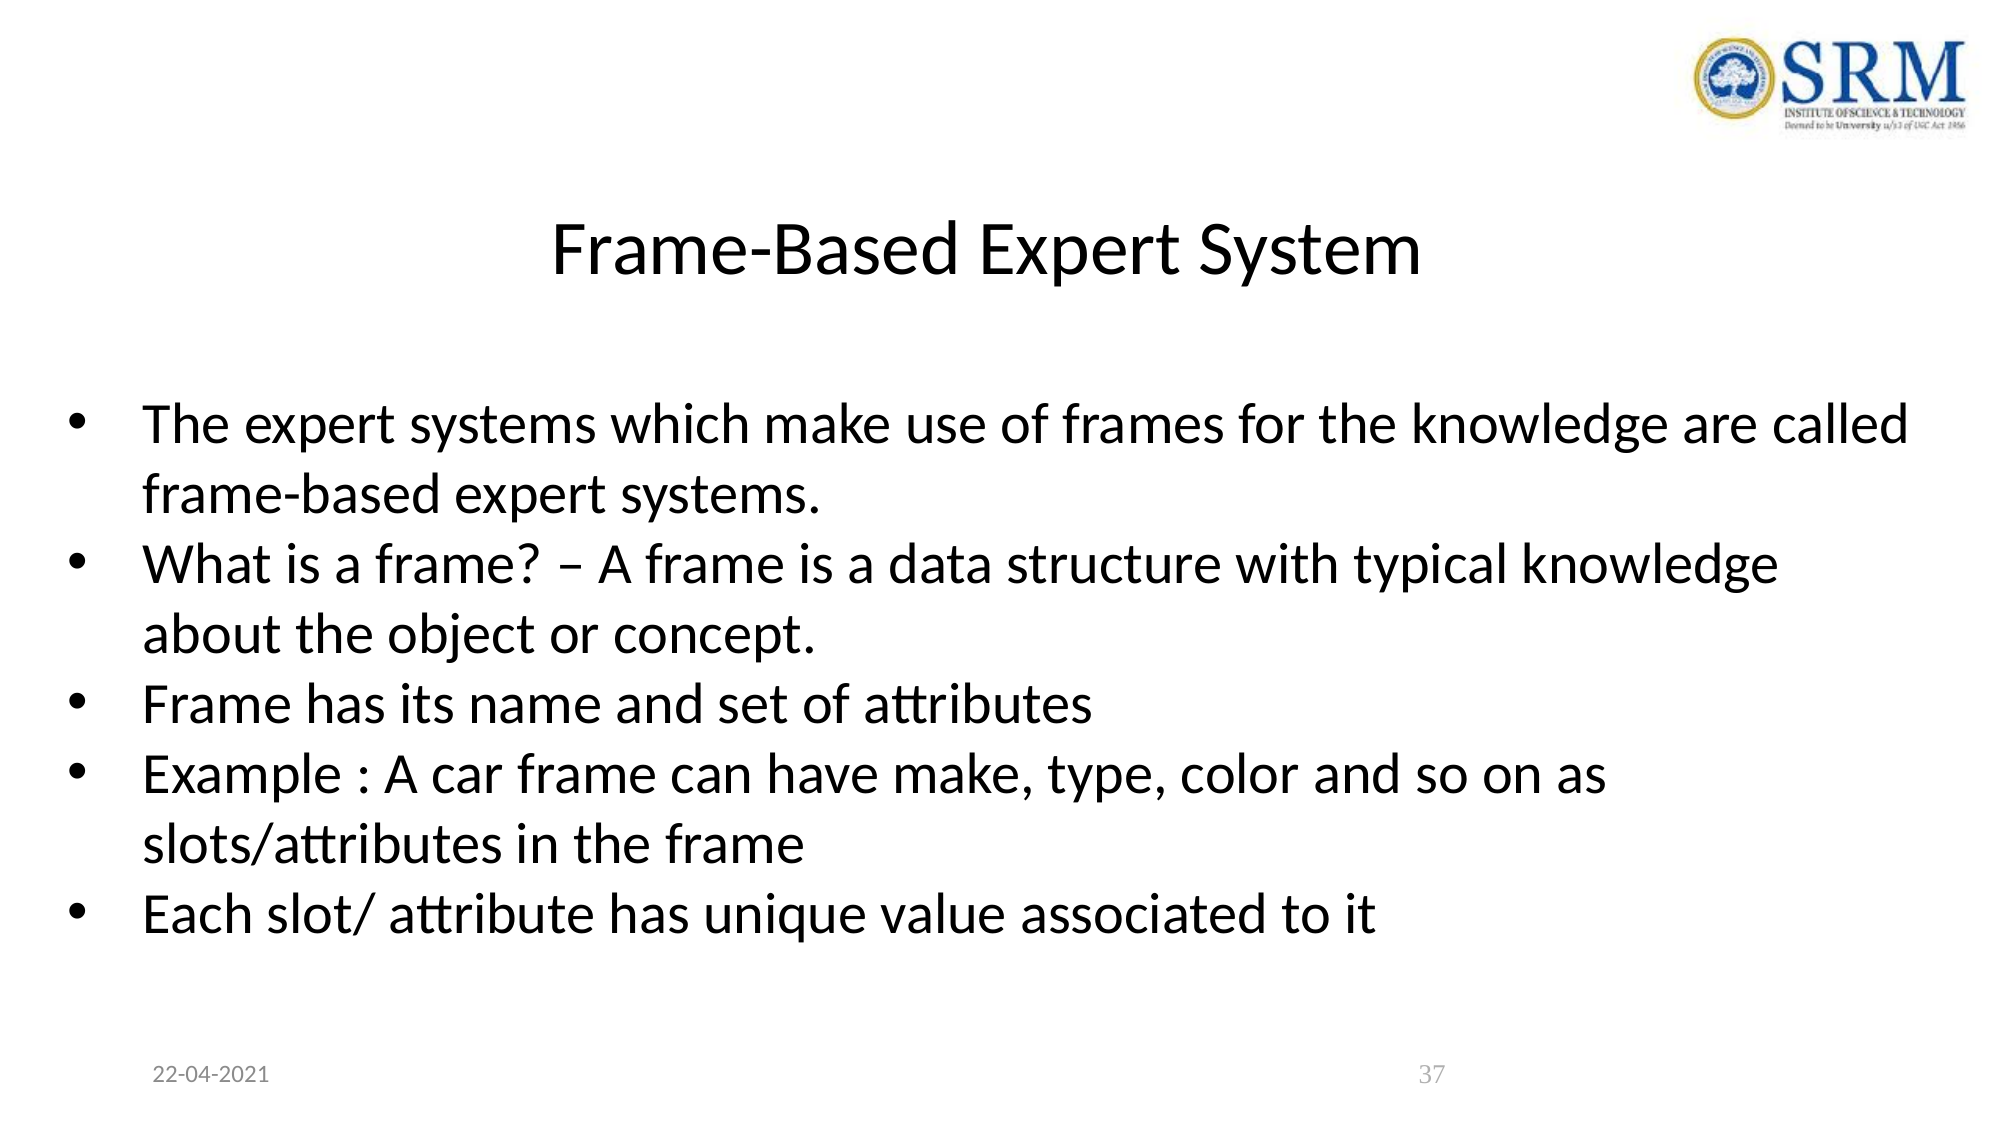

# Frame-Based Expert System

The expert systems which make use of frames for the knowledge are called frame-based expert systems.
What is a frame? – A frame is a data structure with typical knowledge about the object or concept.
Frame has its name and set of attributes
Example : A car frame can have make, type, color and so on as slots/attributes in the frame
Each slot/ attribute has unique value associated to it

22-04-2021
37